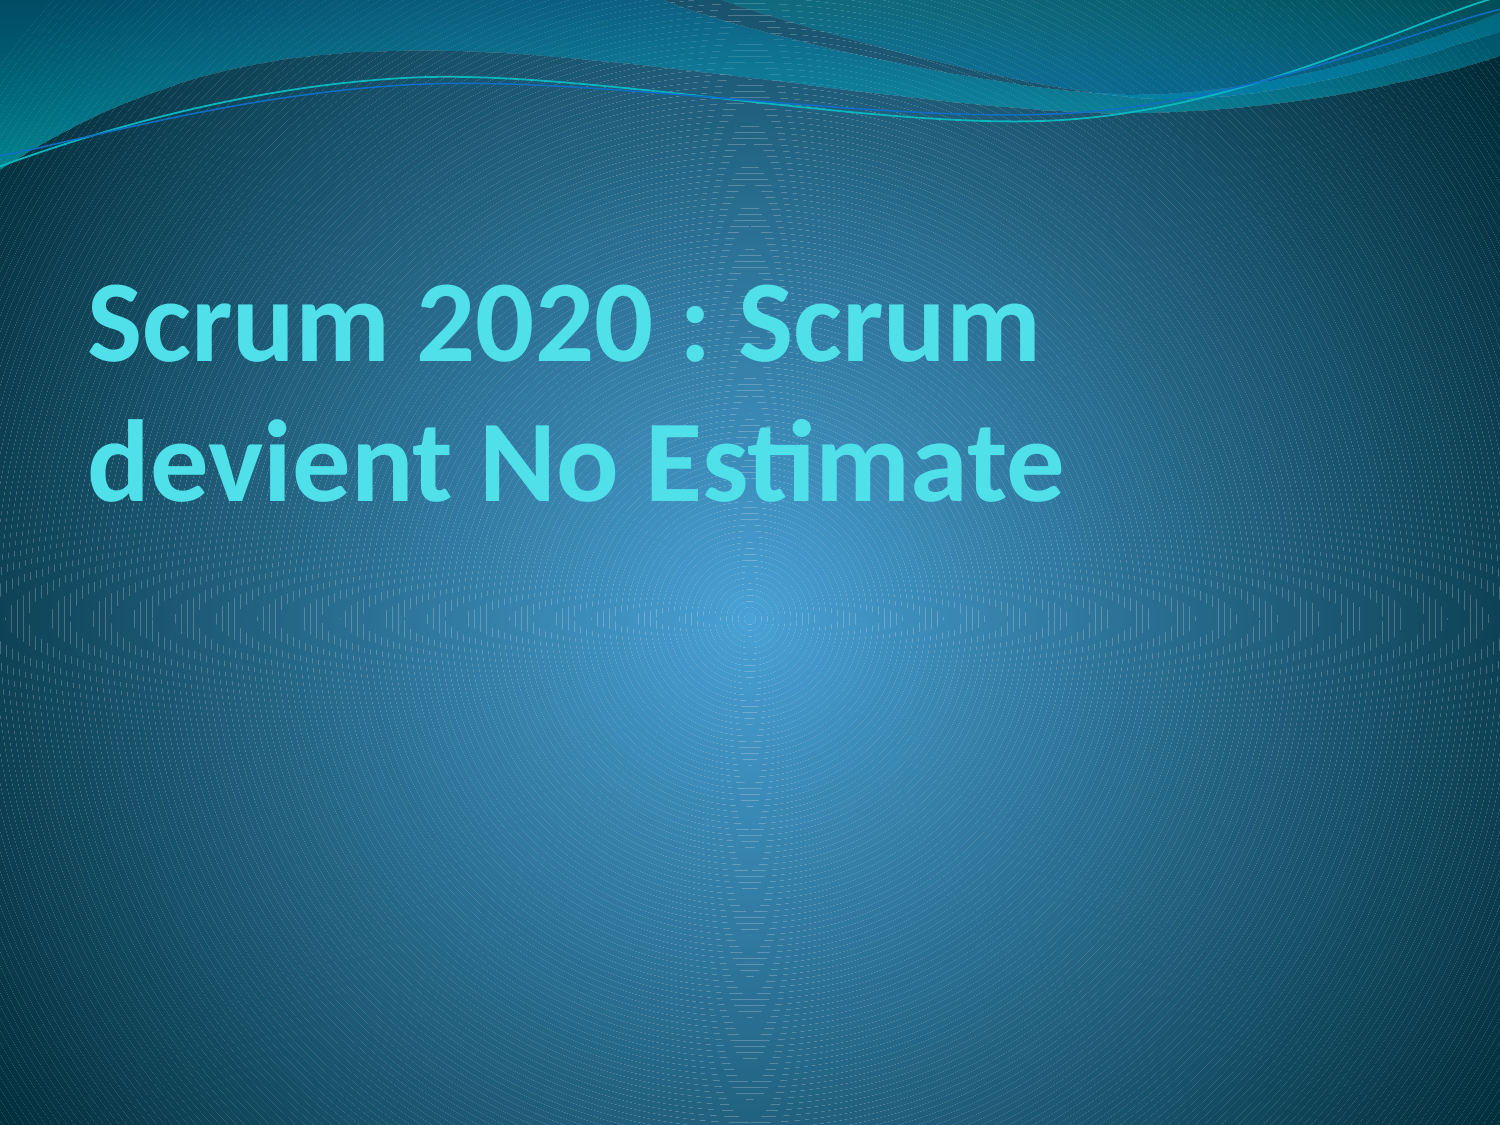

# Scrum 2020 : Scrum devient No Estimate